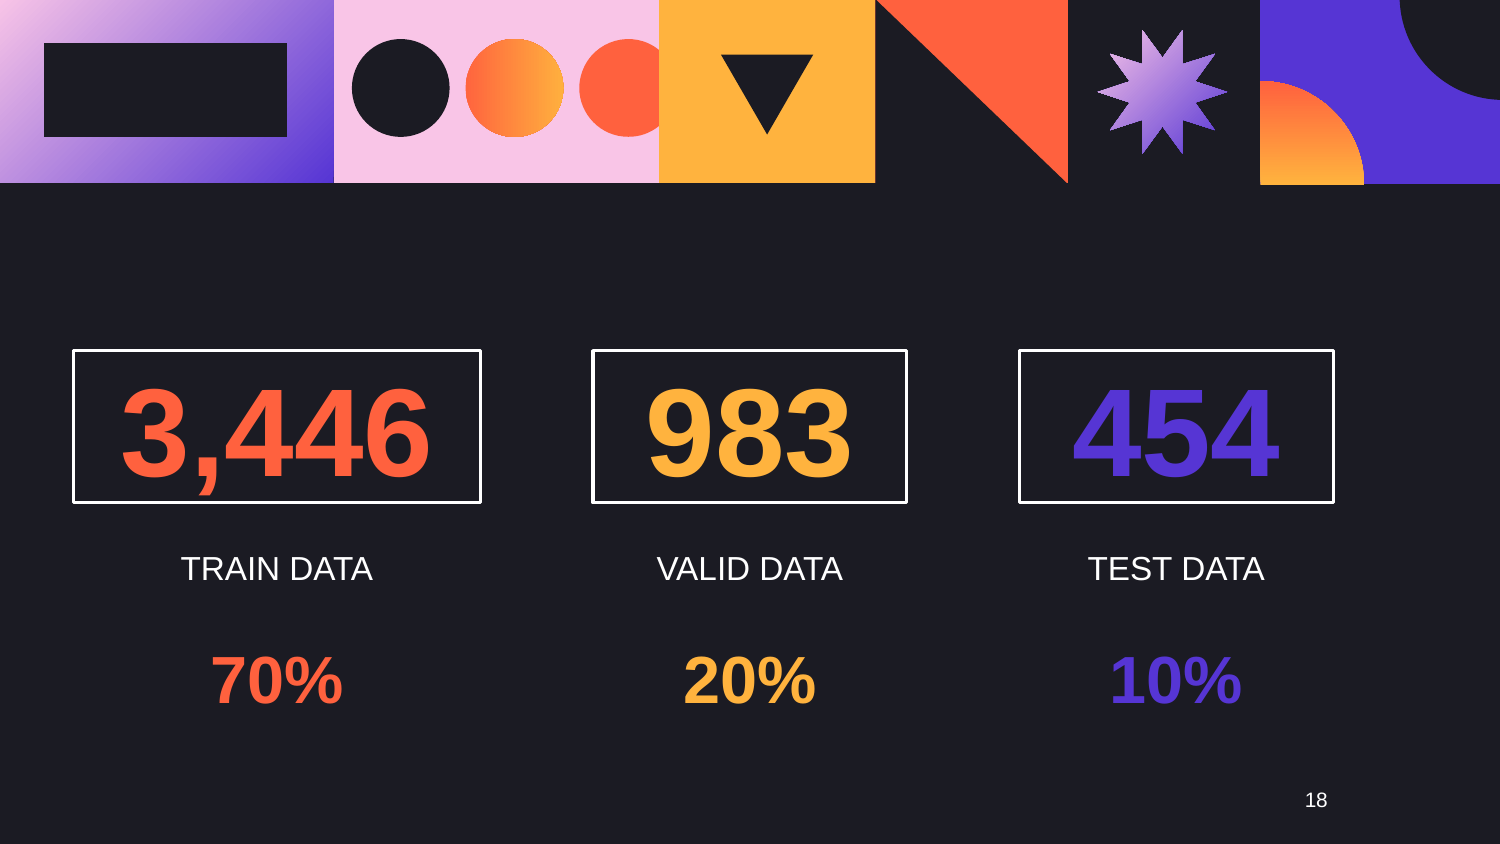

983
# 3,446
454
TRAIN DATA
VALID DATA
TEST DATA
10%
20%
70%